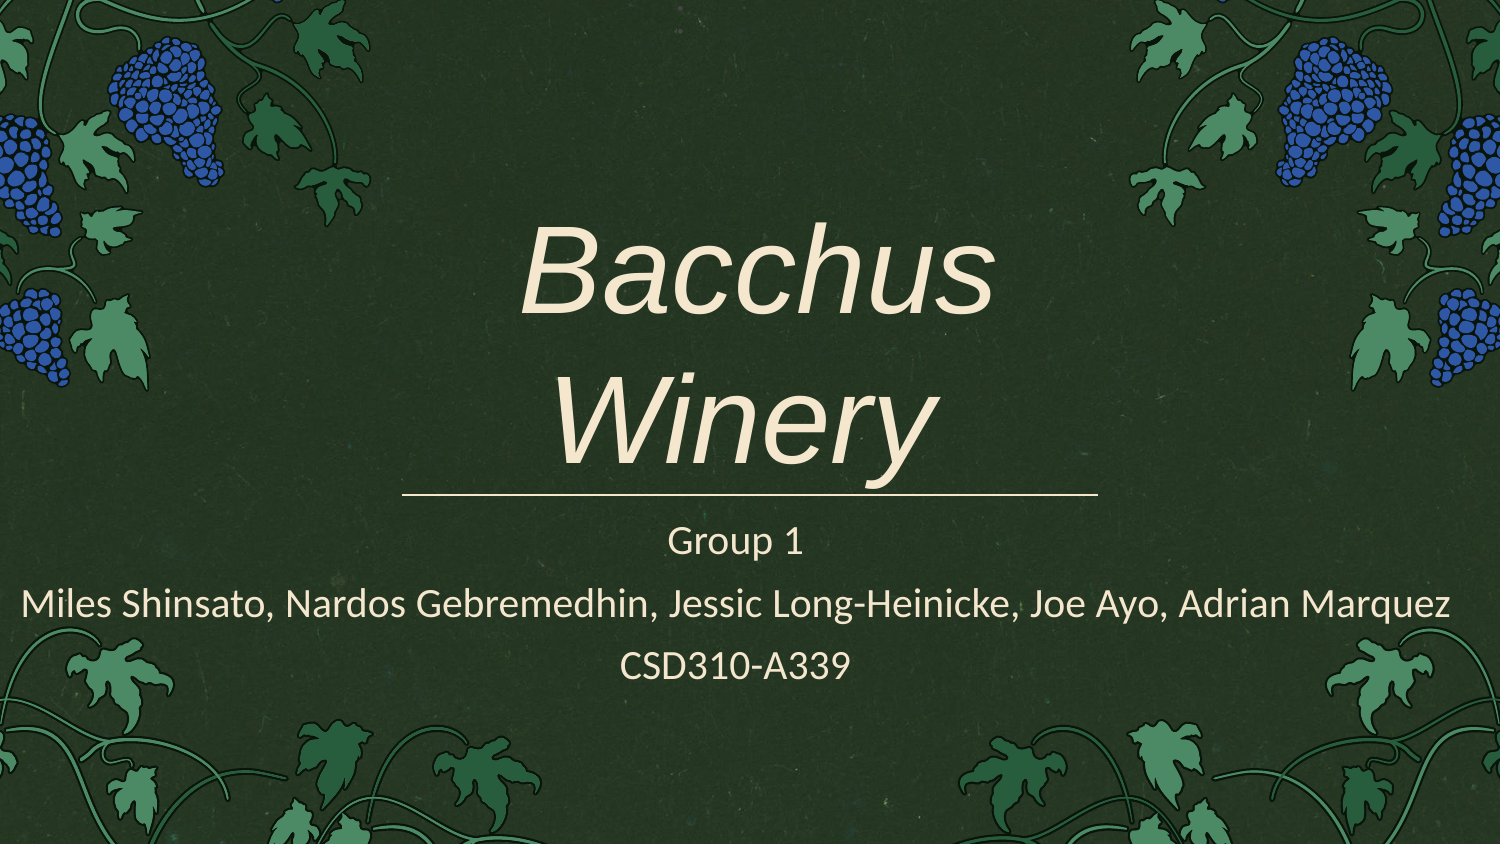

Long-Heinicke
 Adrian Marquez
 Miles Shinsato

# Bacchus Winery
Group 1
Miles Shinsato, Nardos Gebremedhin, Jessic Long-Heinicke, Joe Ayo, Adrian Marquez
CSD310-A339